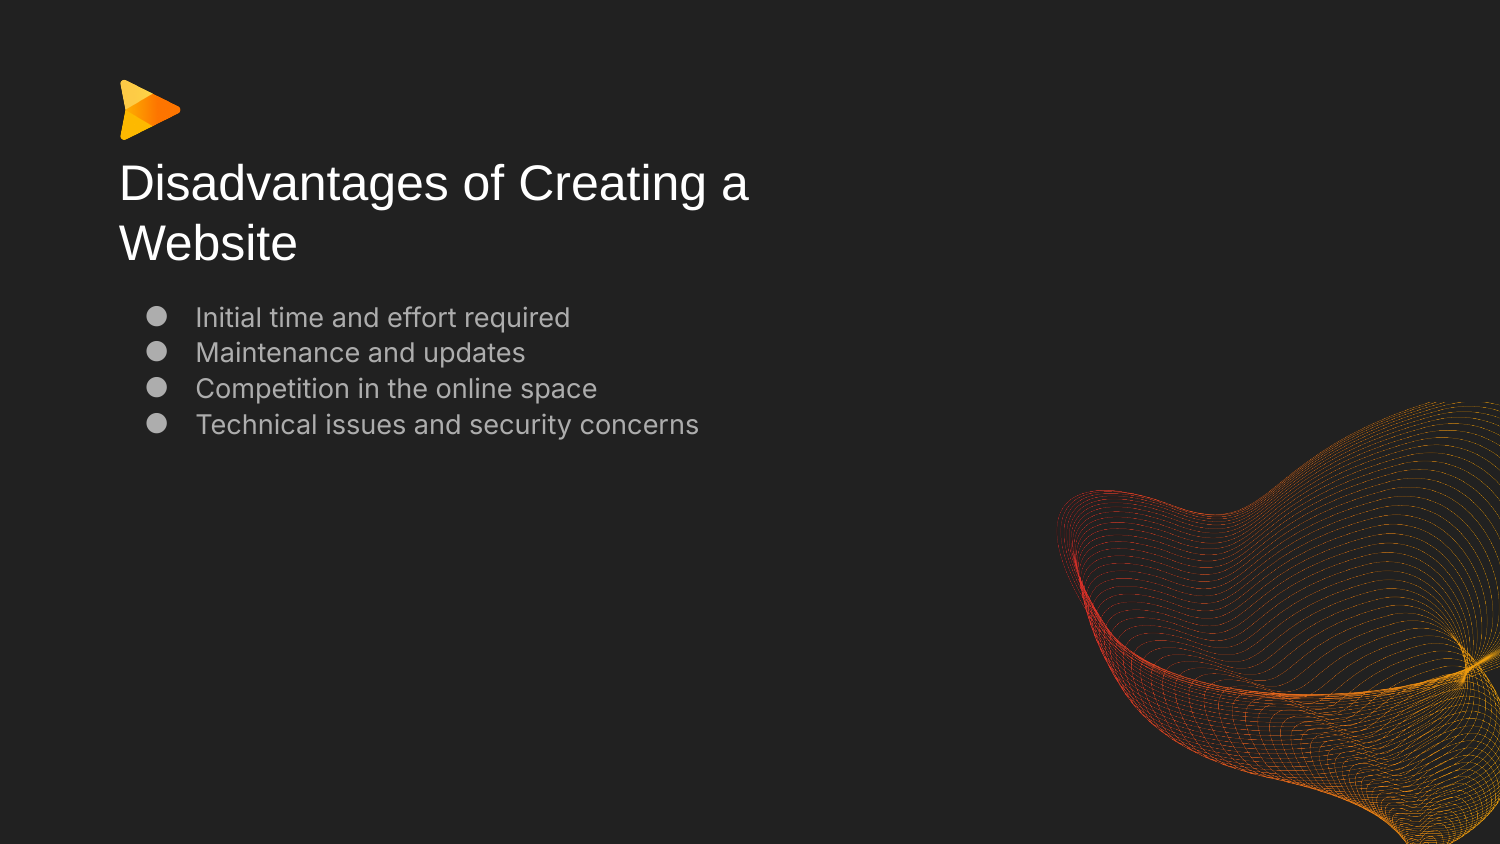

# Disadvantages of Creating a Website
Initial time and effort required
Maintenance and updates
Competition in the online space
Technical issues and security concerns